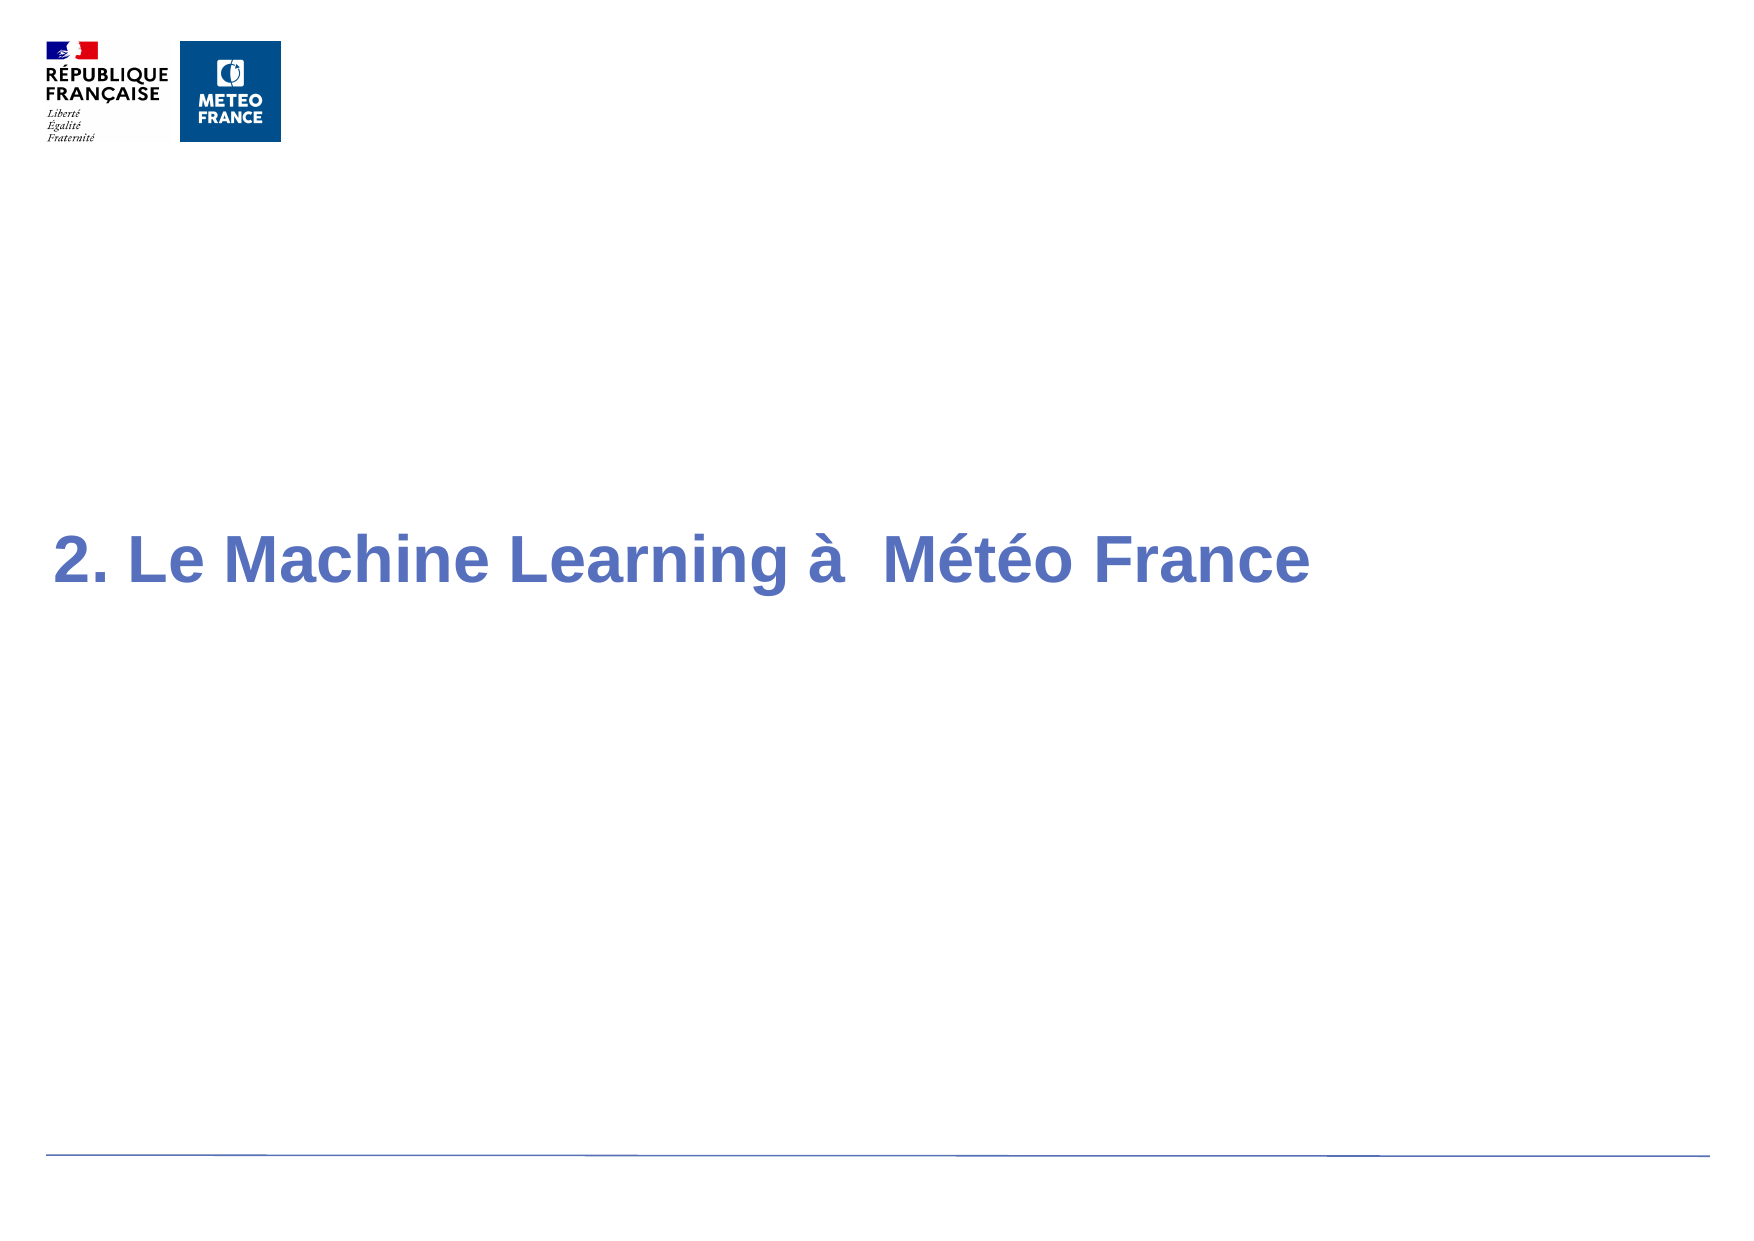

2. Le Machine Learning à  Météo France